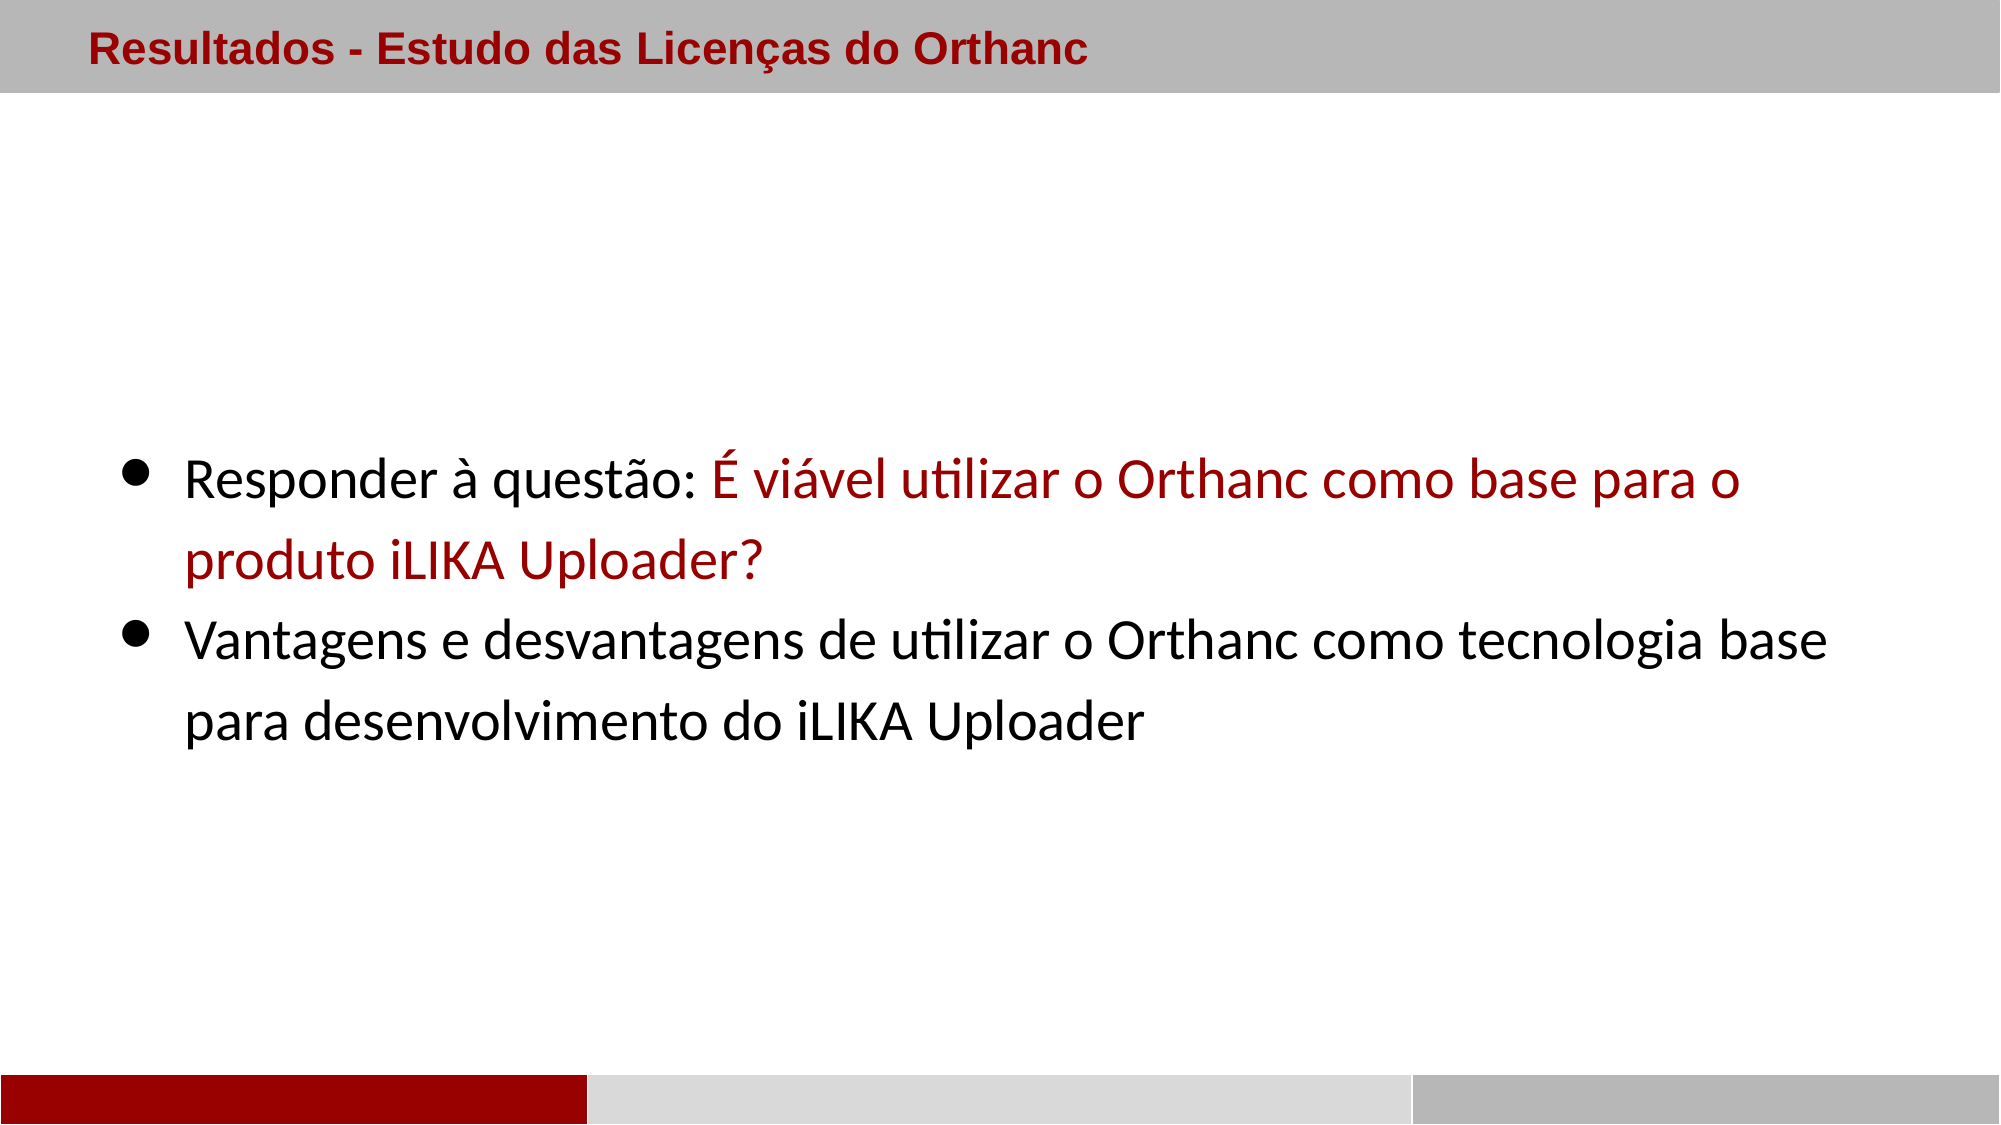

Resultados - Estudo das Licenças do Orthanc
Responder à questão: É viável utilizar o Orthanc como base para o produto iLIKA Uploader?
Vantagens e desvantagens de utilizar o Orthanc como tecnologia base para desenvolvimento do iLIKA Uploader